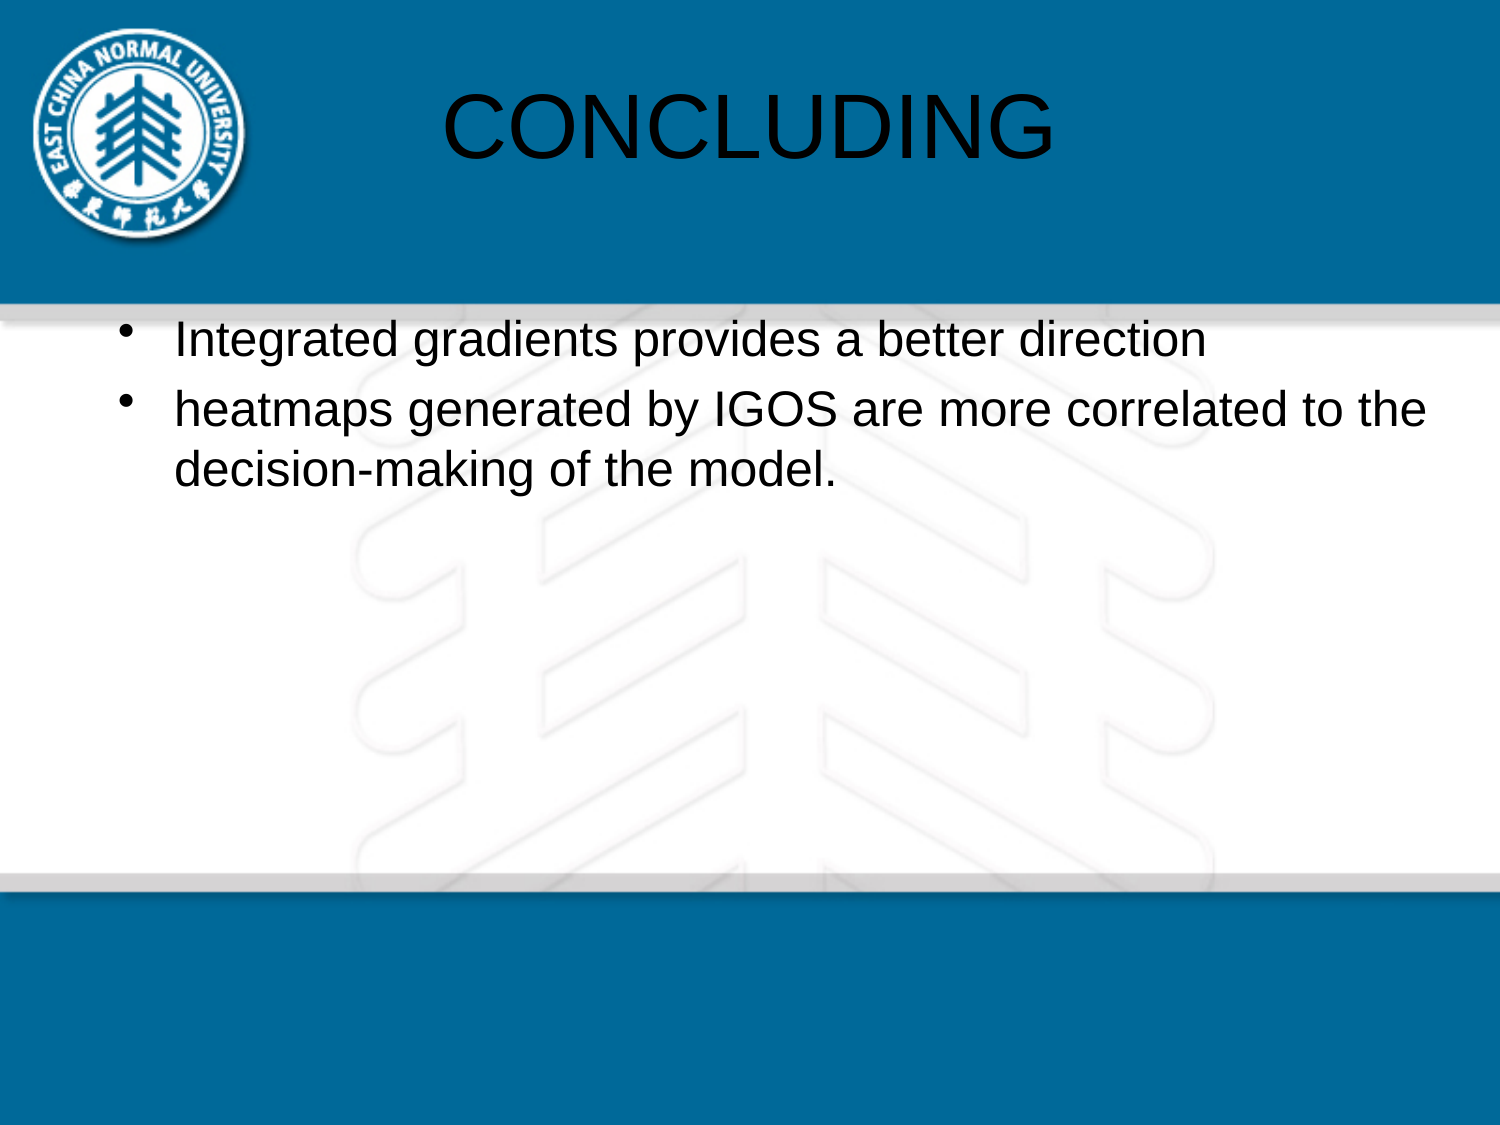

# CONCLUDING
Integrated gradients provides a better direction
heatmaps generated by IGOS are more correlated to the decision-making of the model.